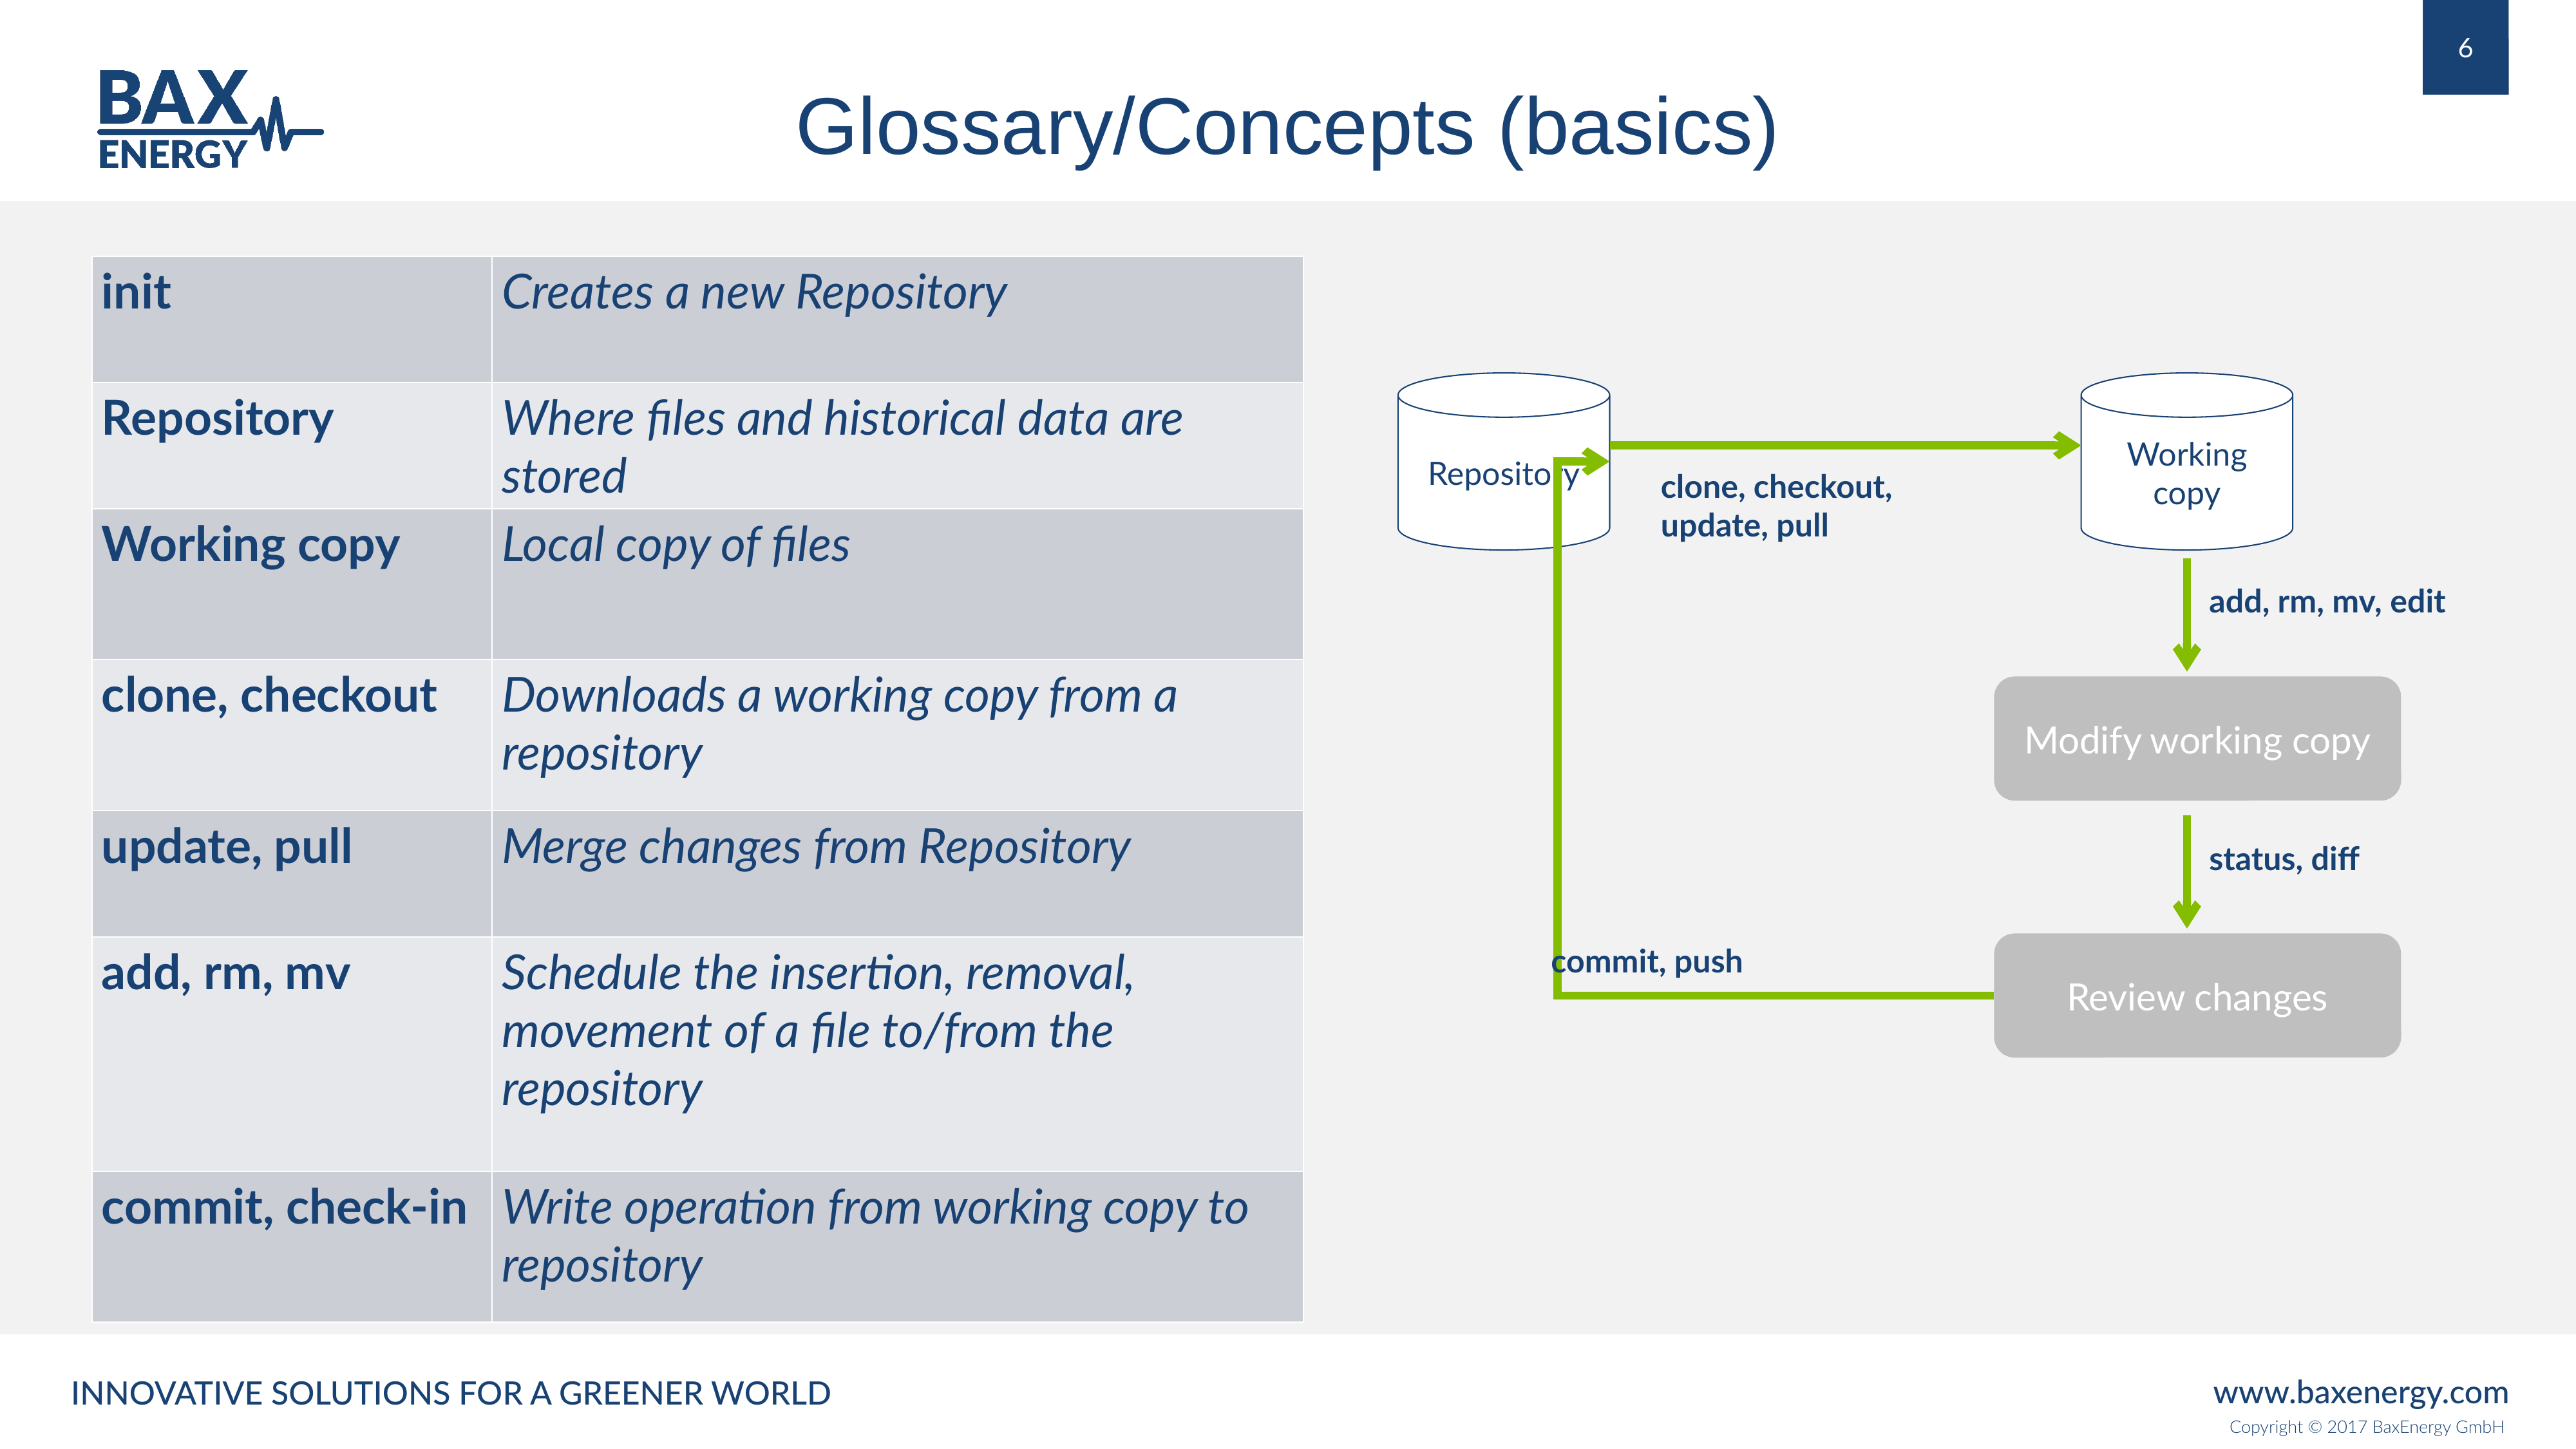

Glossary/Concepts (basics)
| init | Creates a new Repository |
| --- | --- |
| Repository | Where files and historical data are stored |
| Working copy | Local copy of files |
| clone, checkout | Downloads a working copy from a repository |
| update, pull | Merge changes from Repository |
| add, rm, mv | Schedule the insertion, removal, movement of a file to/from the repository |
| commit, check-in | Write operation from working copy to repository |
Repository
Working copy
clone, checkout, update, pull
add, rm, mv, edit
Modify working copy
status, diff
Review changes
commit, push